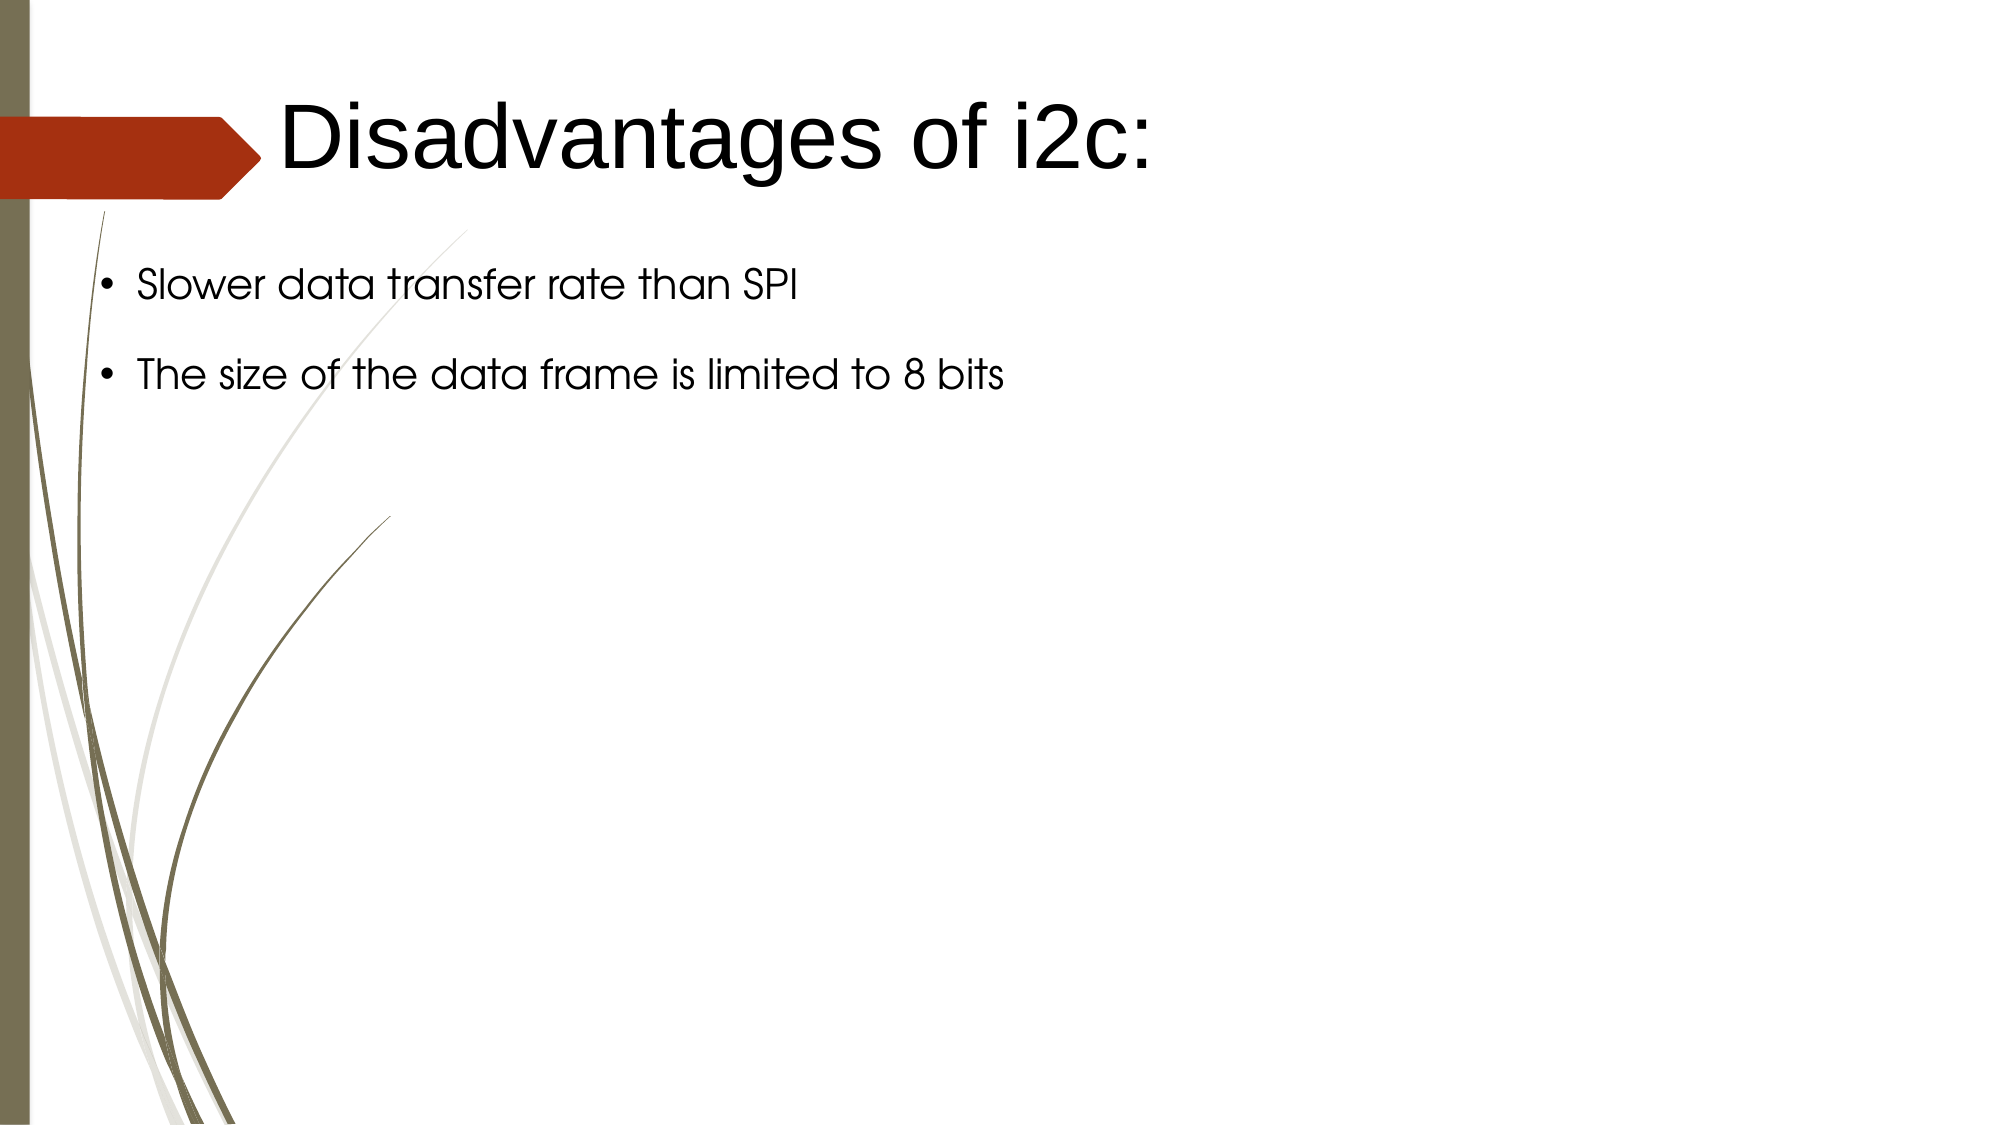

Disadvantages of i2c:
Slower data transfer rate than SPI

The size of the data frame is limited to 8 bits